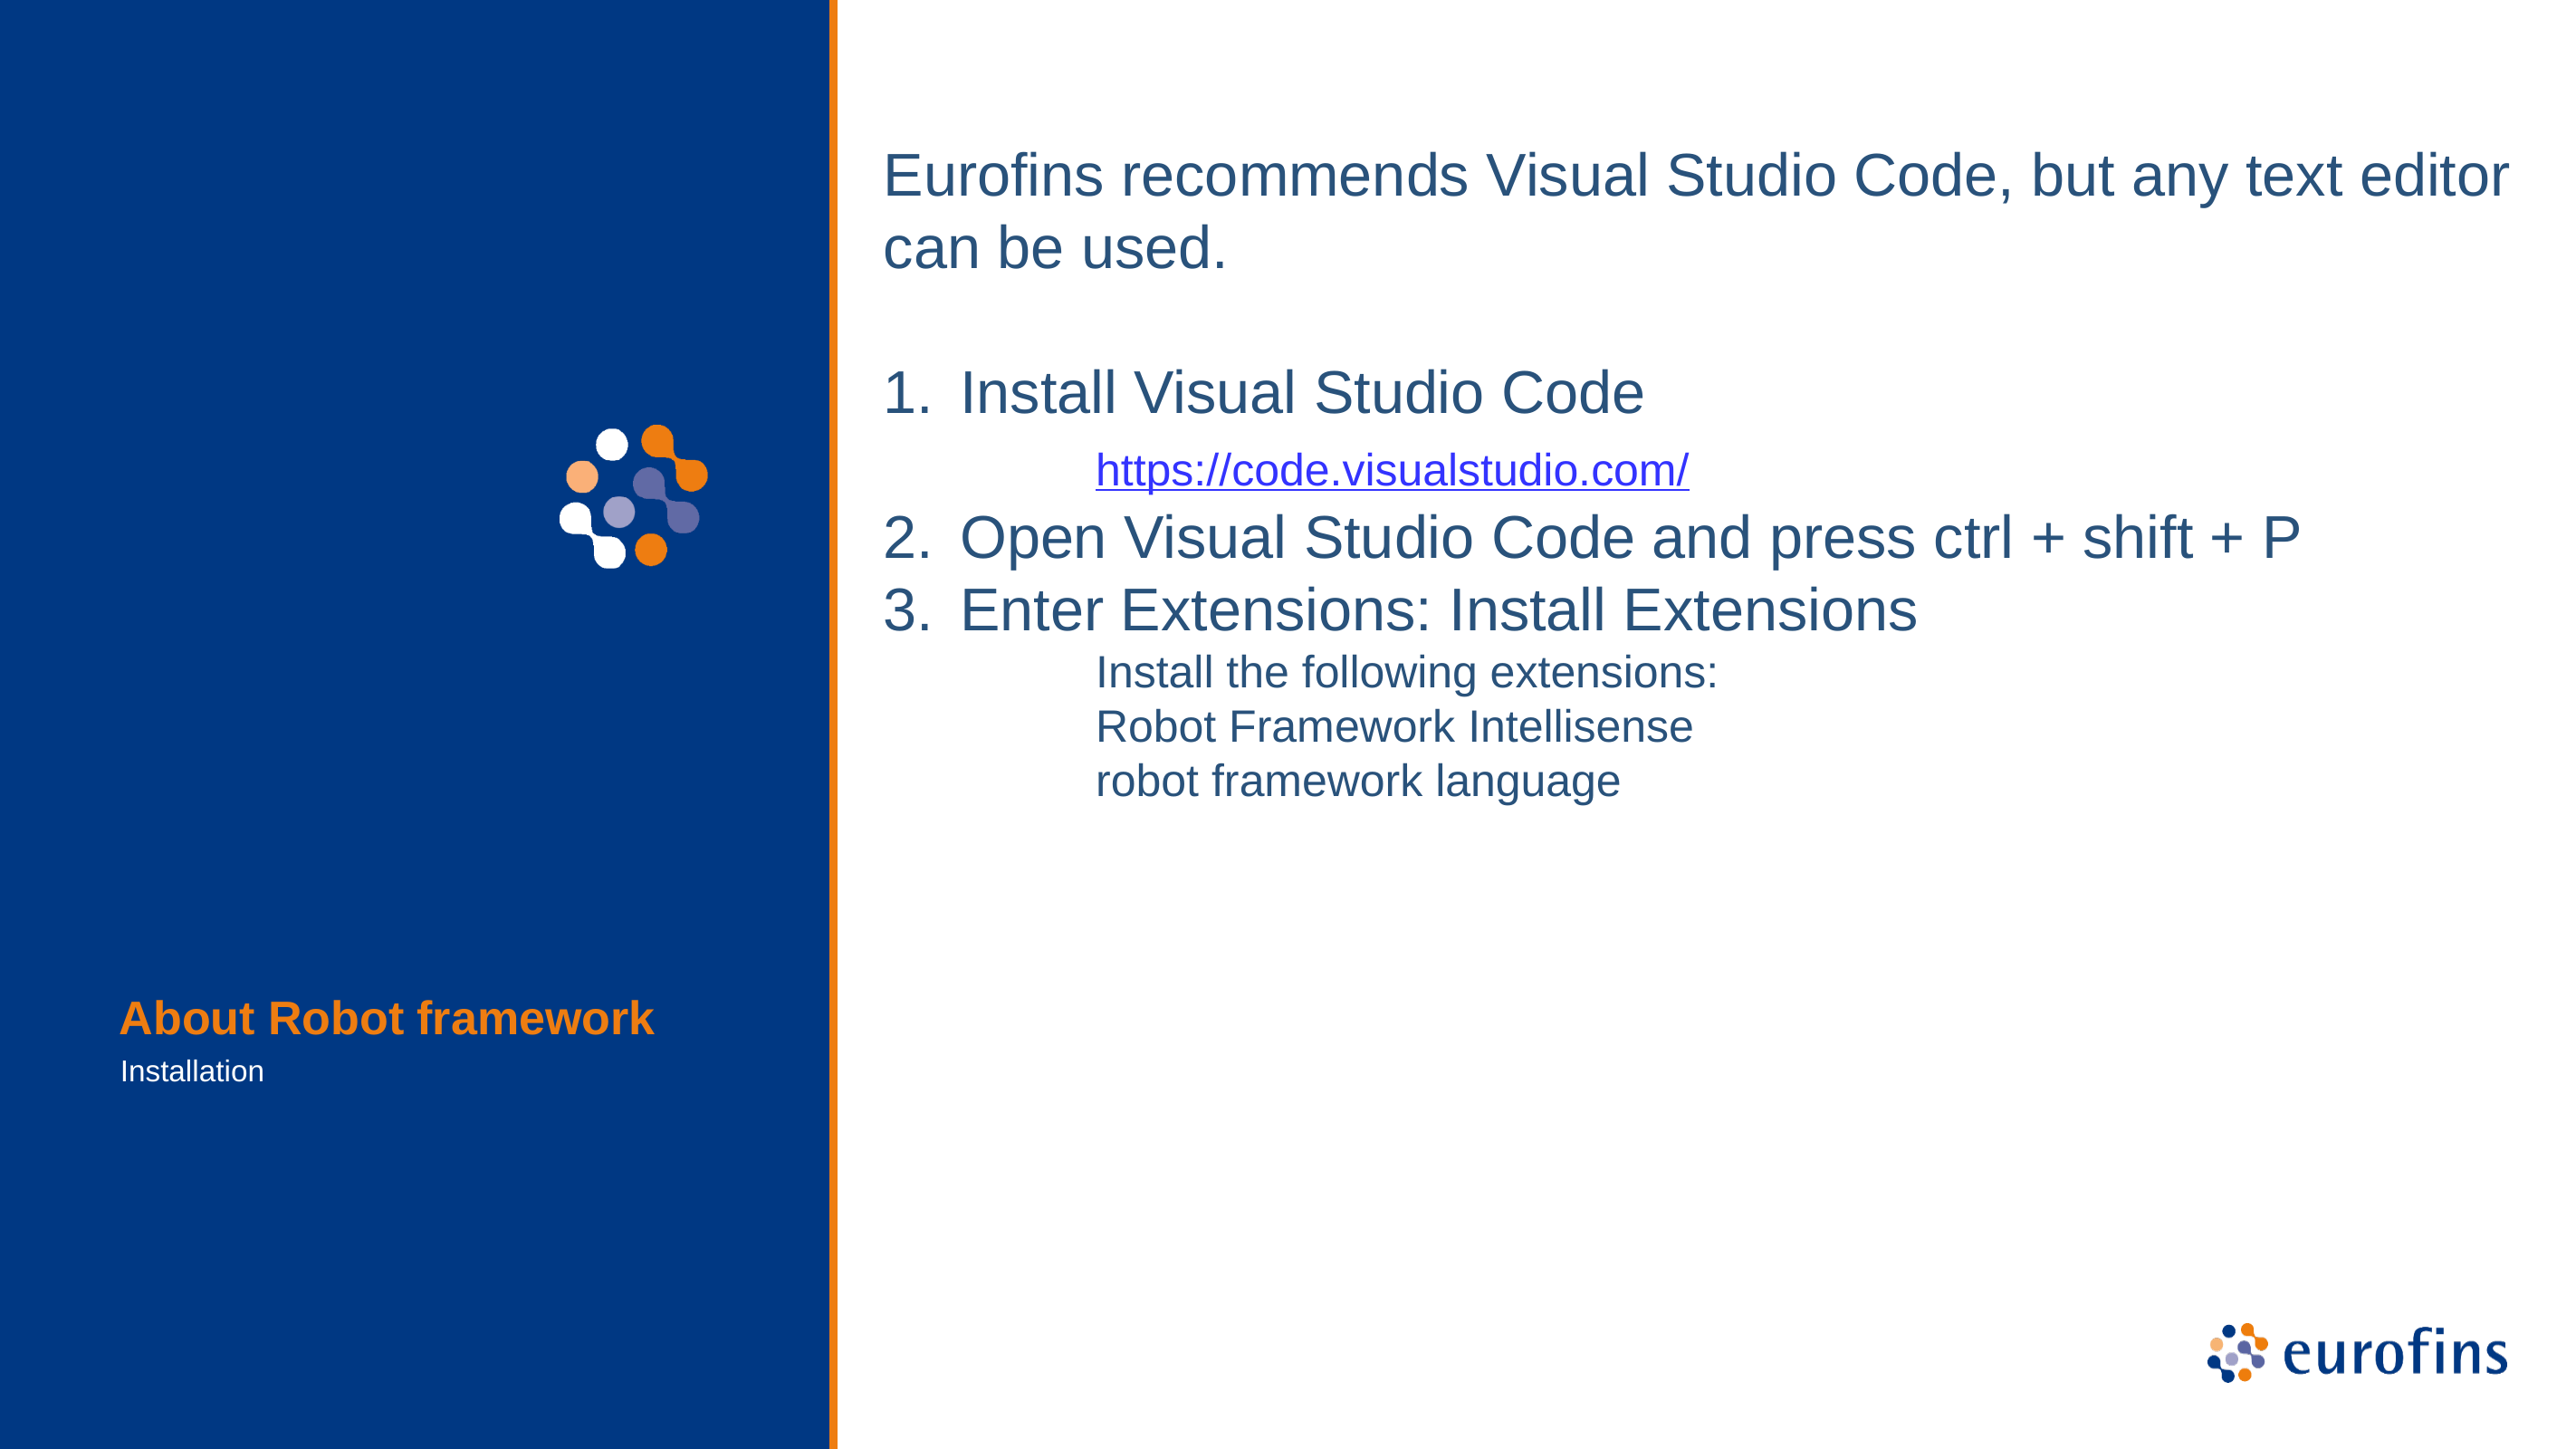

Eurofins recommends Visual Studio Code, but any text editor can be used.

Install Visual Studio Code
	https://code.visualstudio.com/
Open Visual Studio Code and press ctrl + shift + P
Enter Extensions: Install Extensions
	Install the following extensions:
	Robot Framework Intellisense
	robot framework language

About Robot framework
Installation